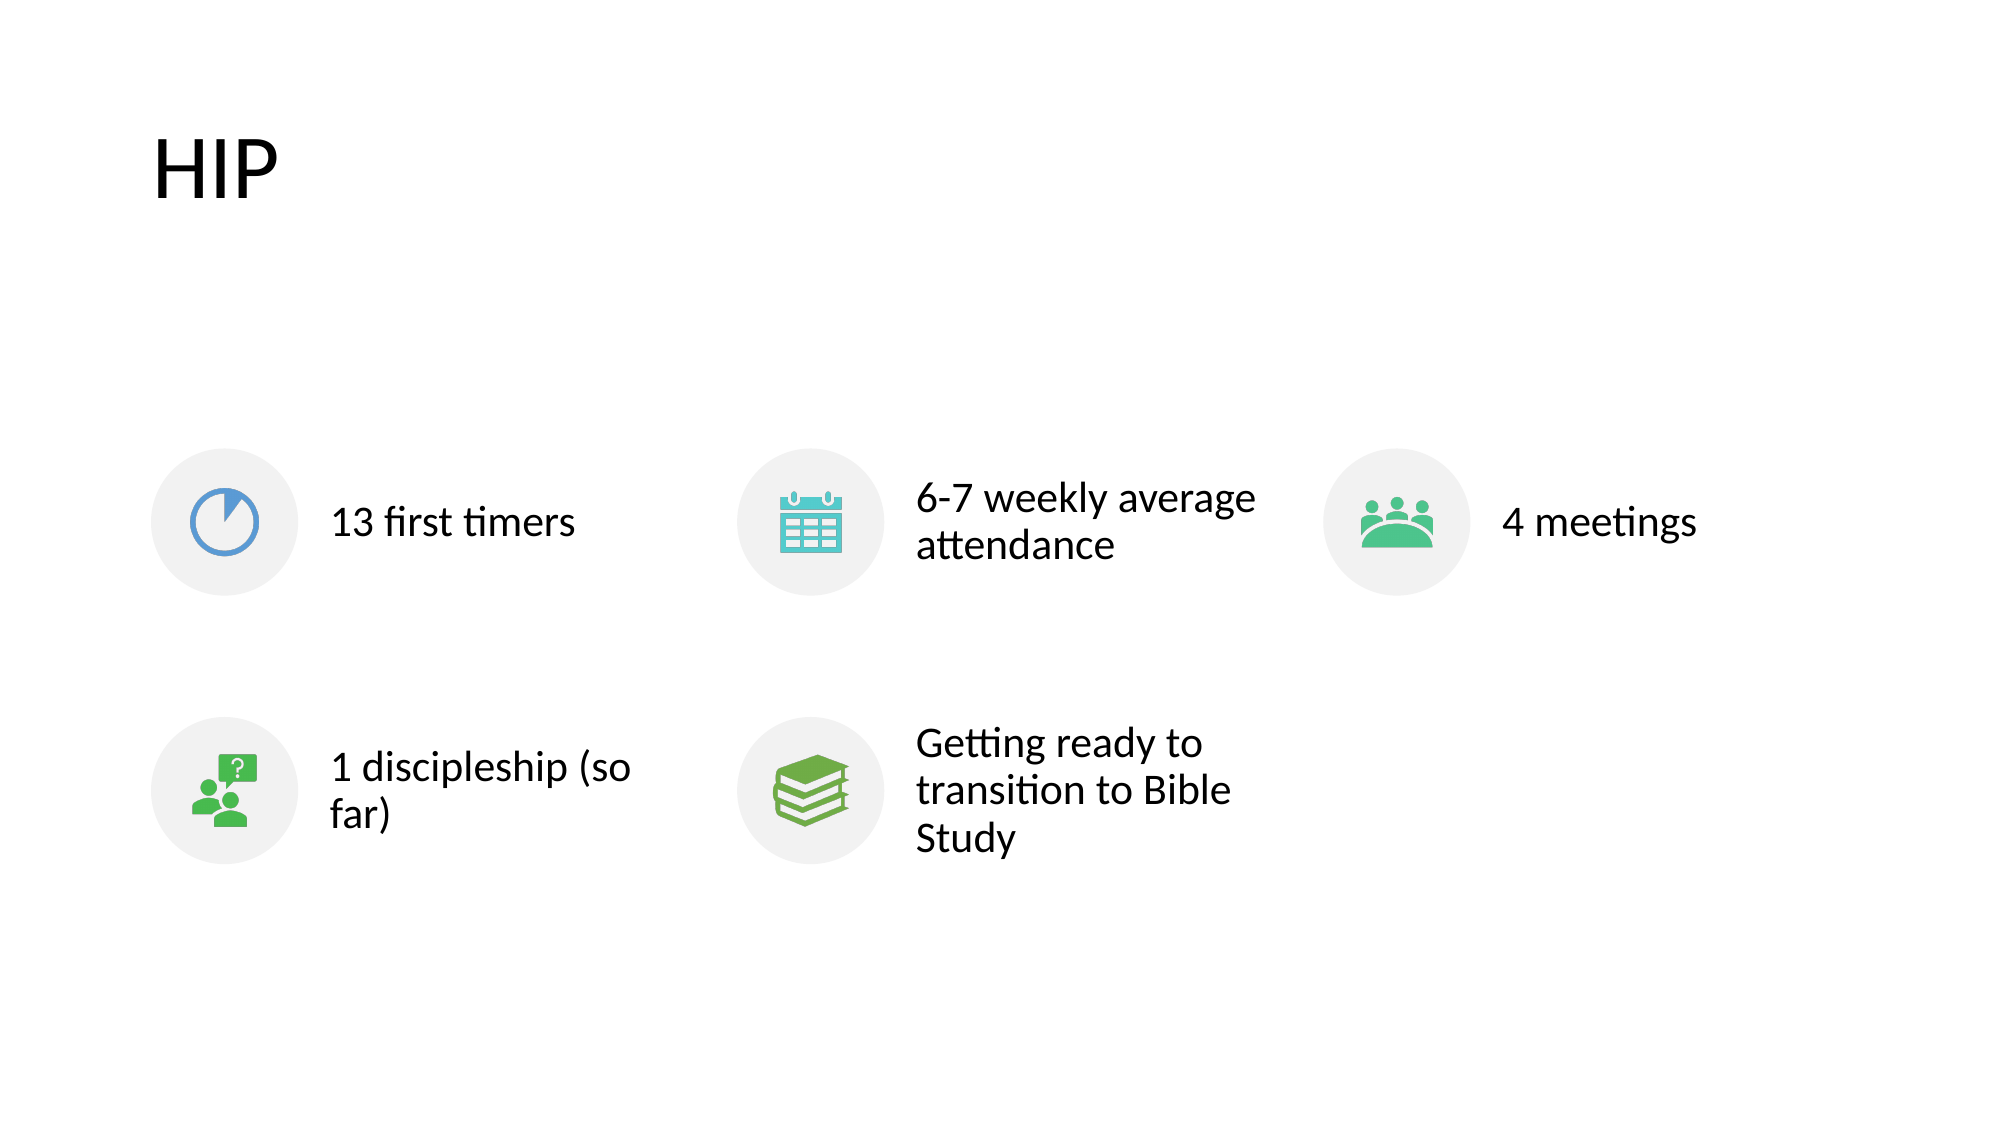

# HIP
13 first timers
6-7 weekly average attendance
4 meetings
1 discipleship (so far)
Getting ready to transition to Bible Study